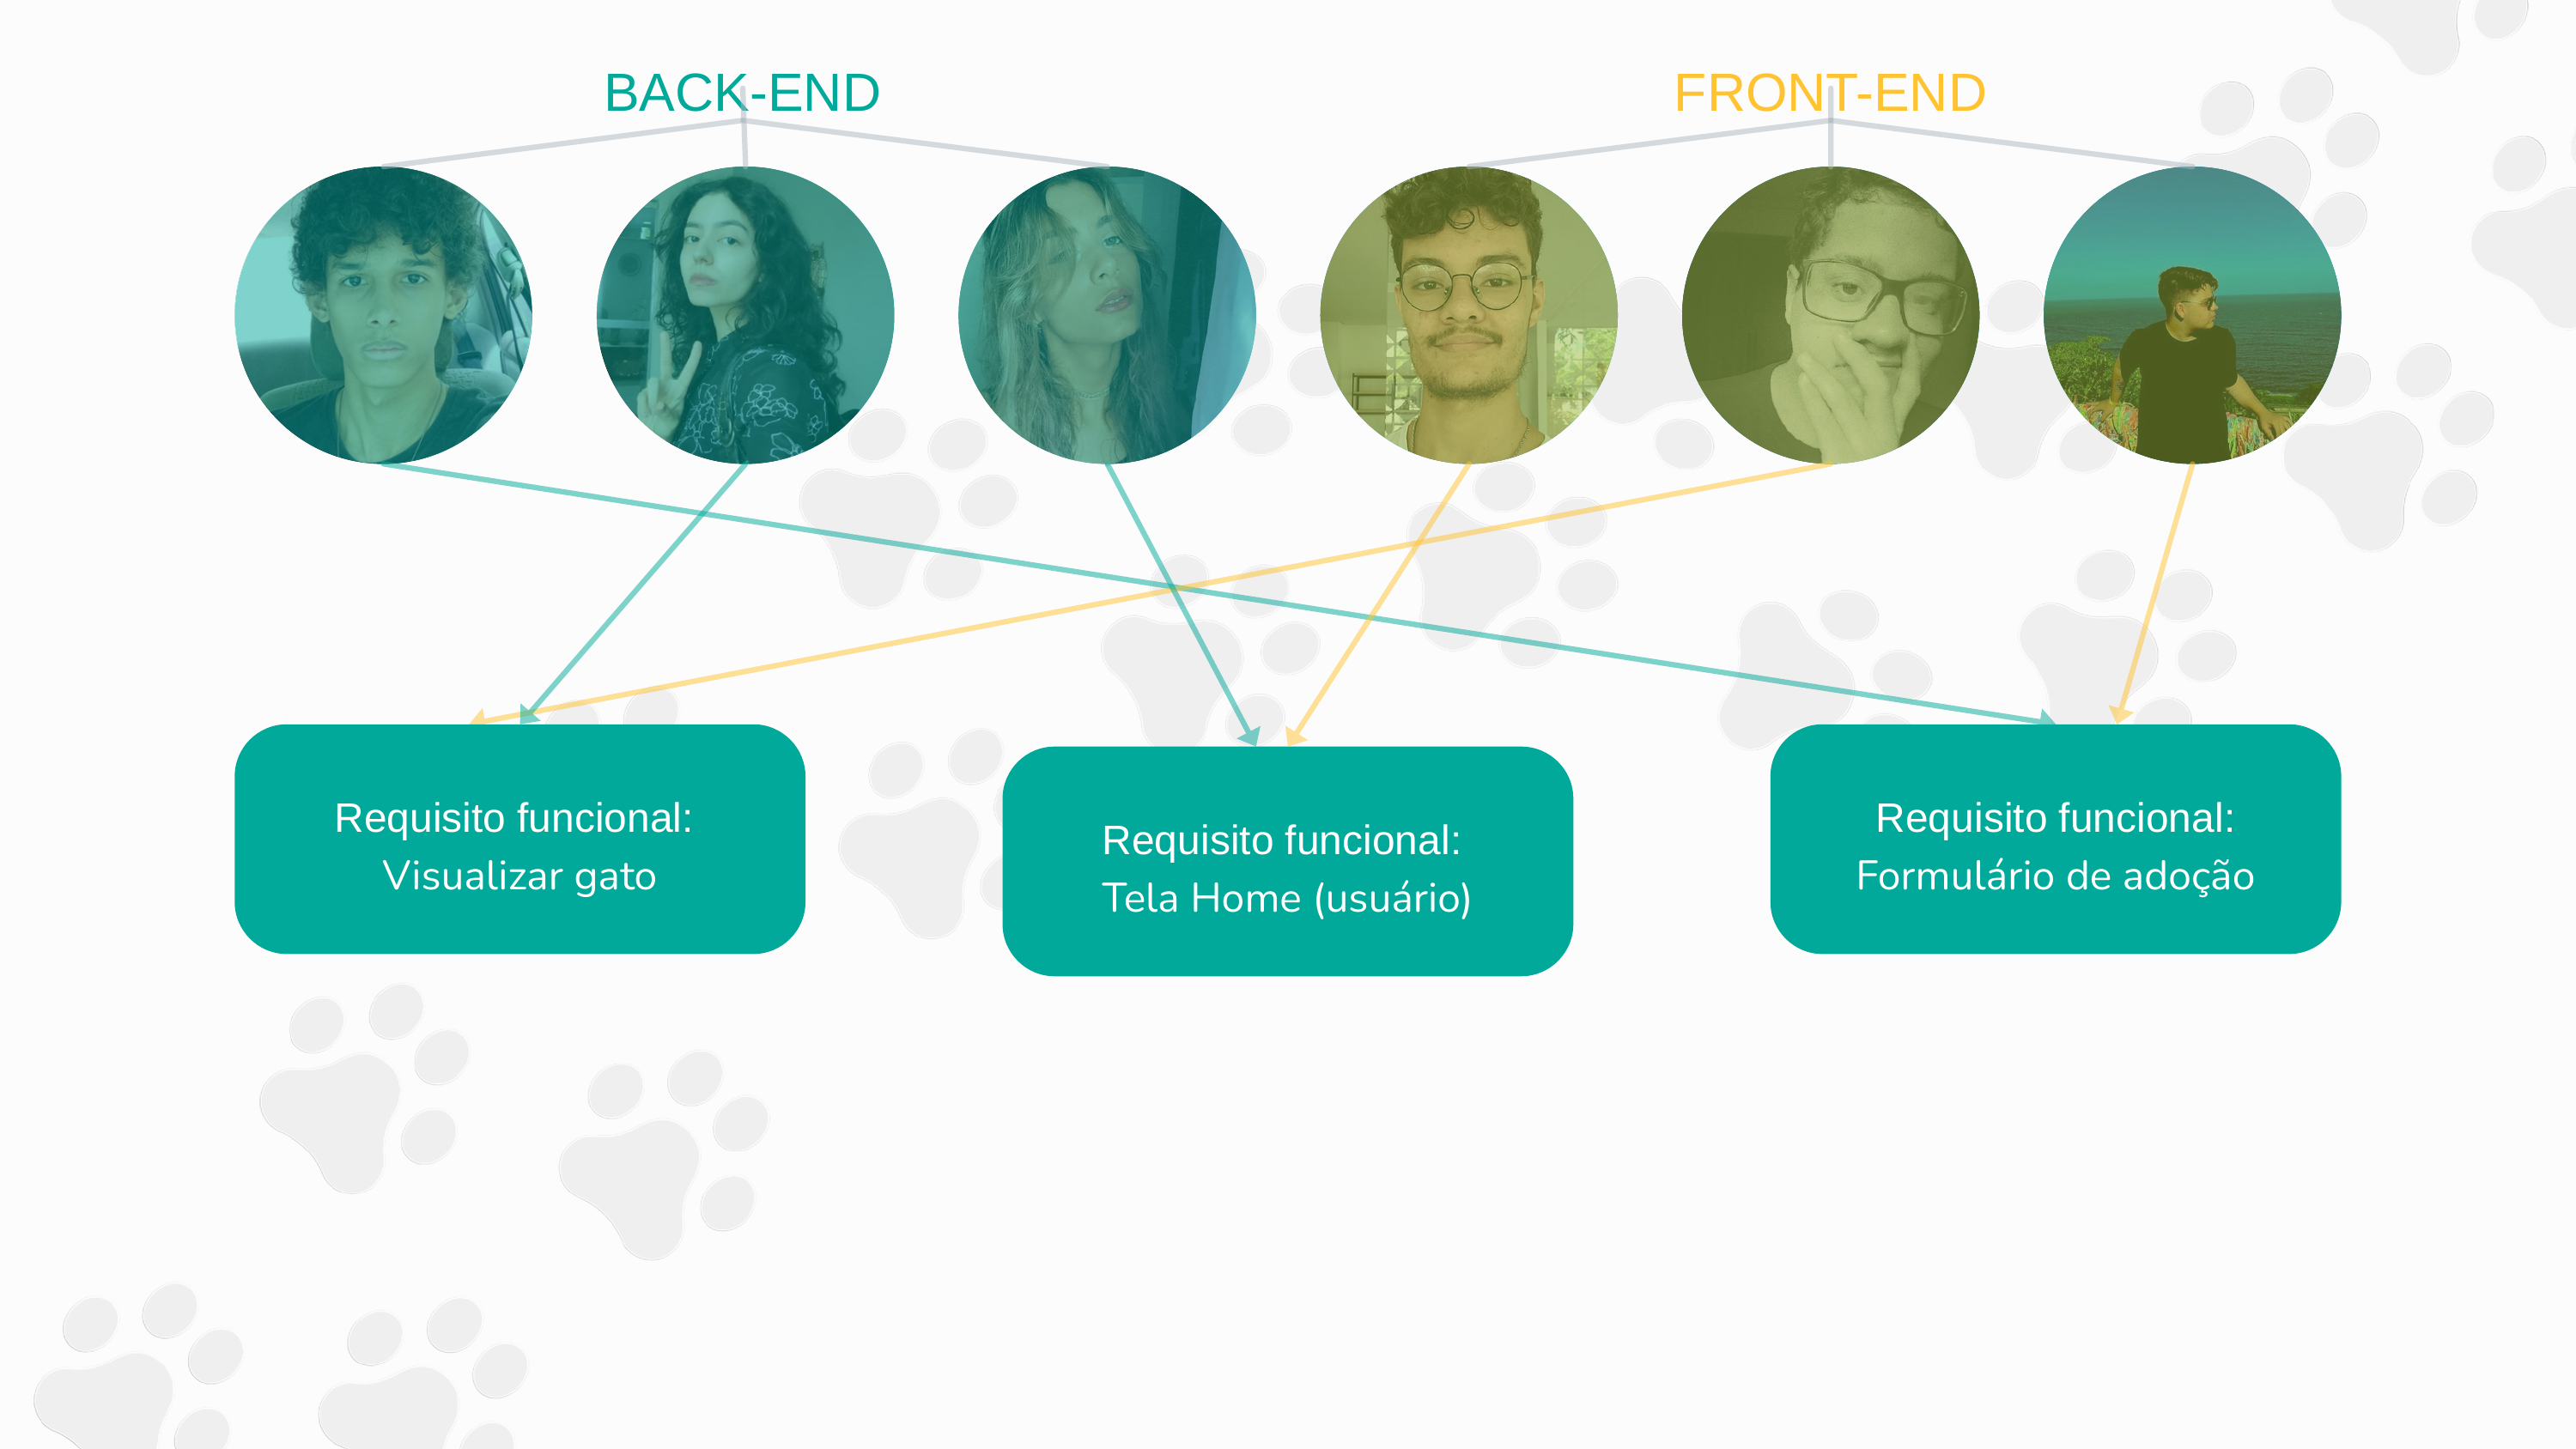

BACK-END
FRONT-END

Requisito funcional:
Visualizar gato

Requisito funcional: Formulário de adoção

Requisito funcional:
Tela Home (usuário)